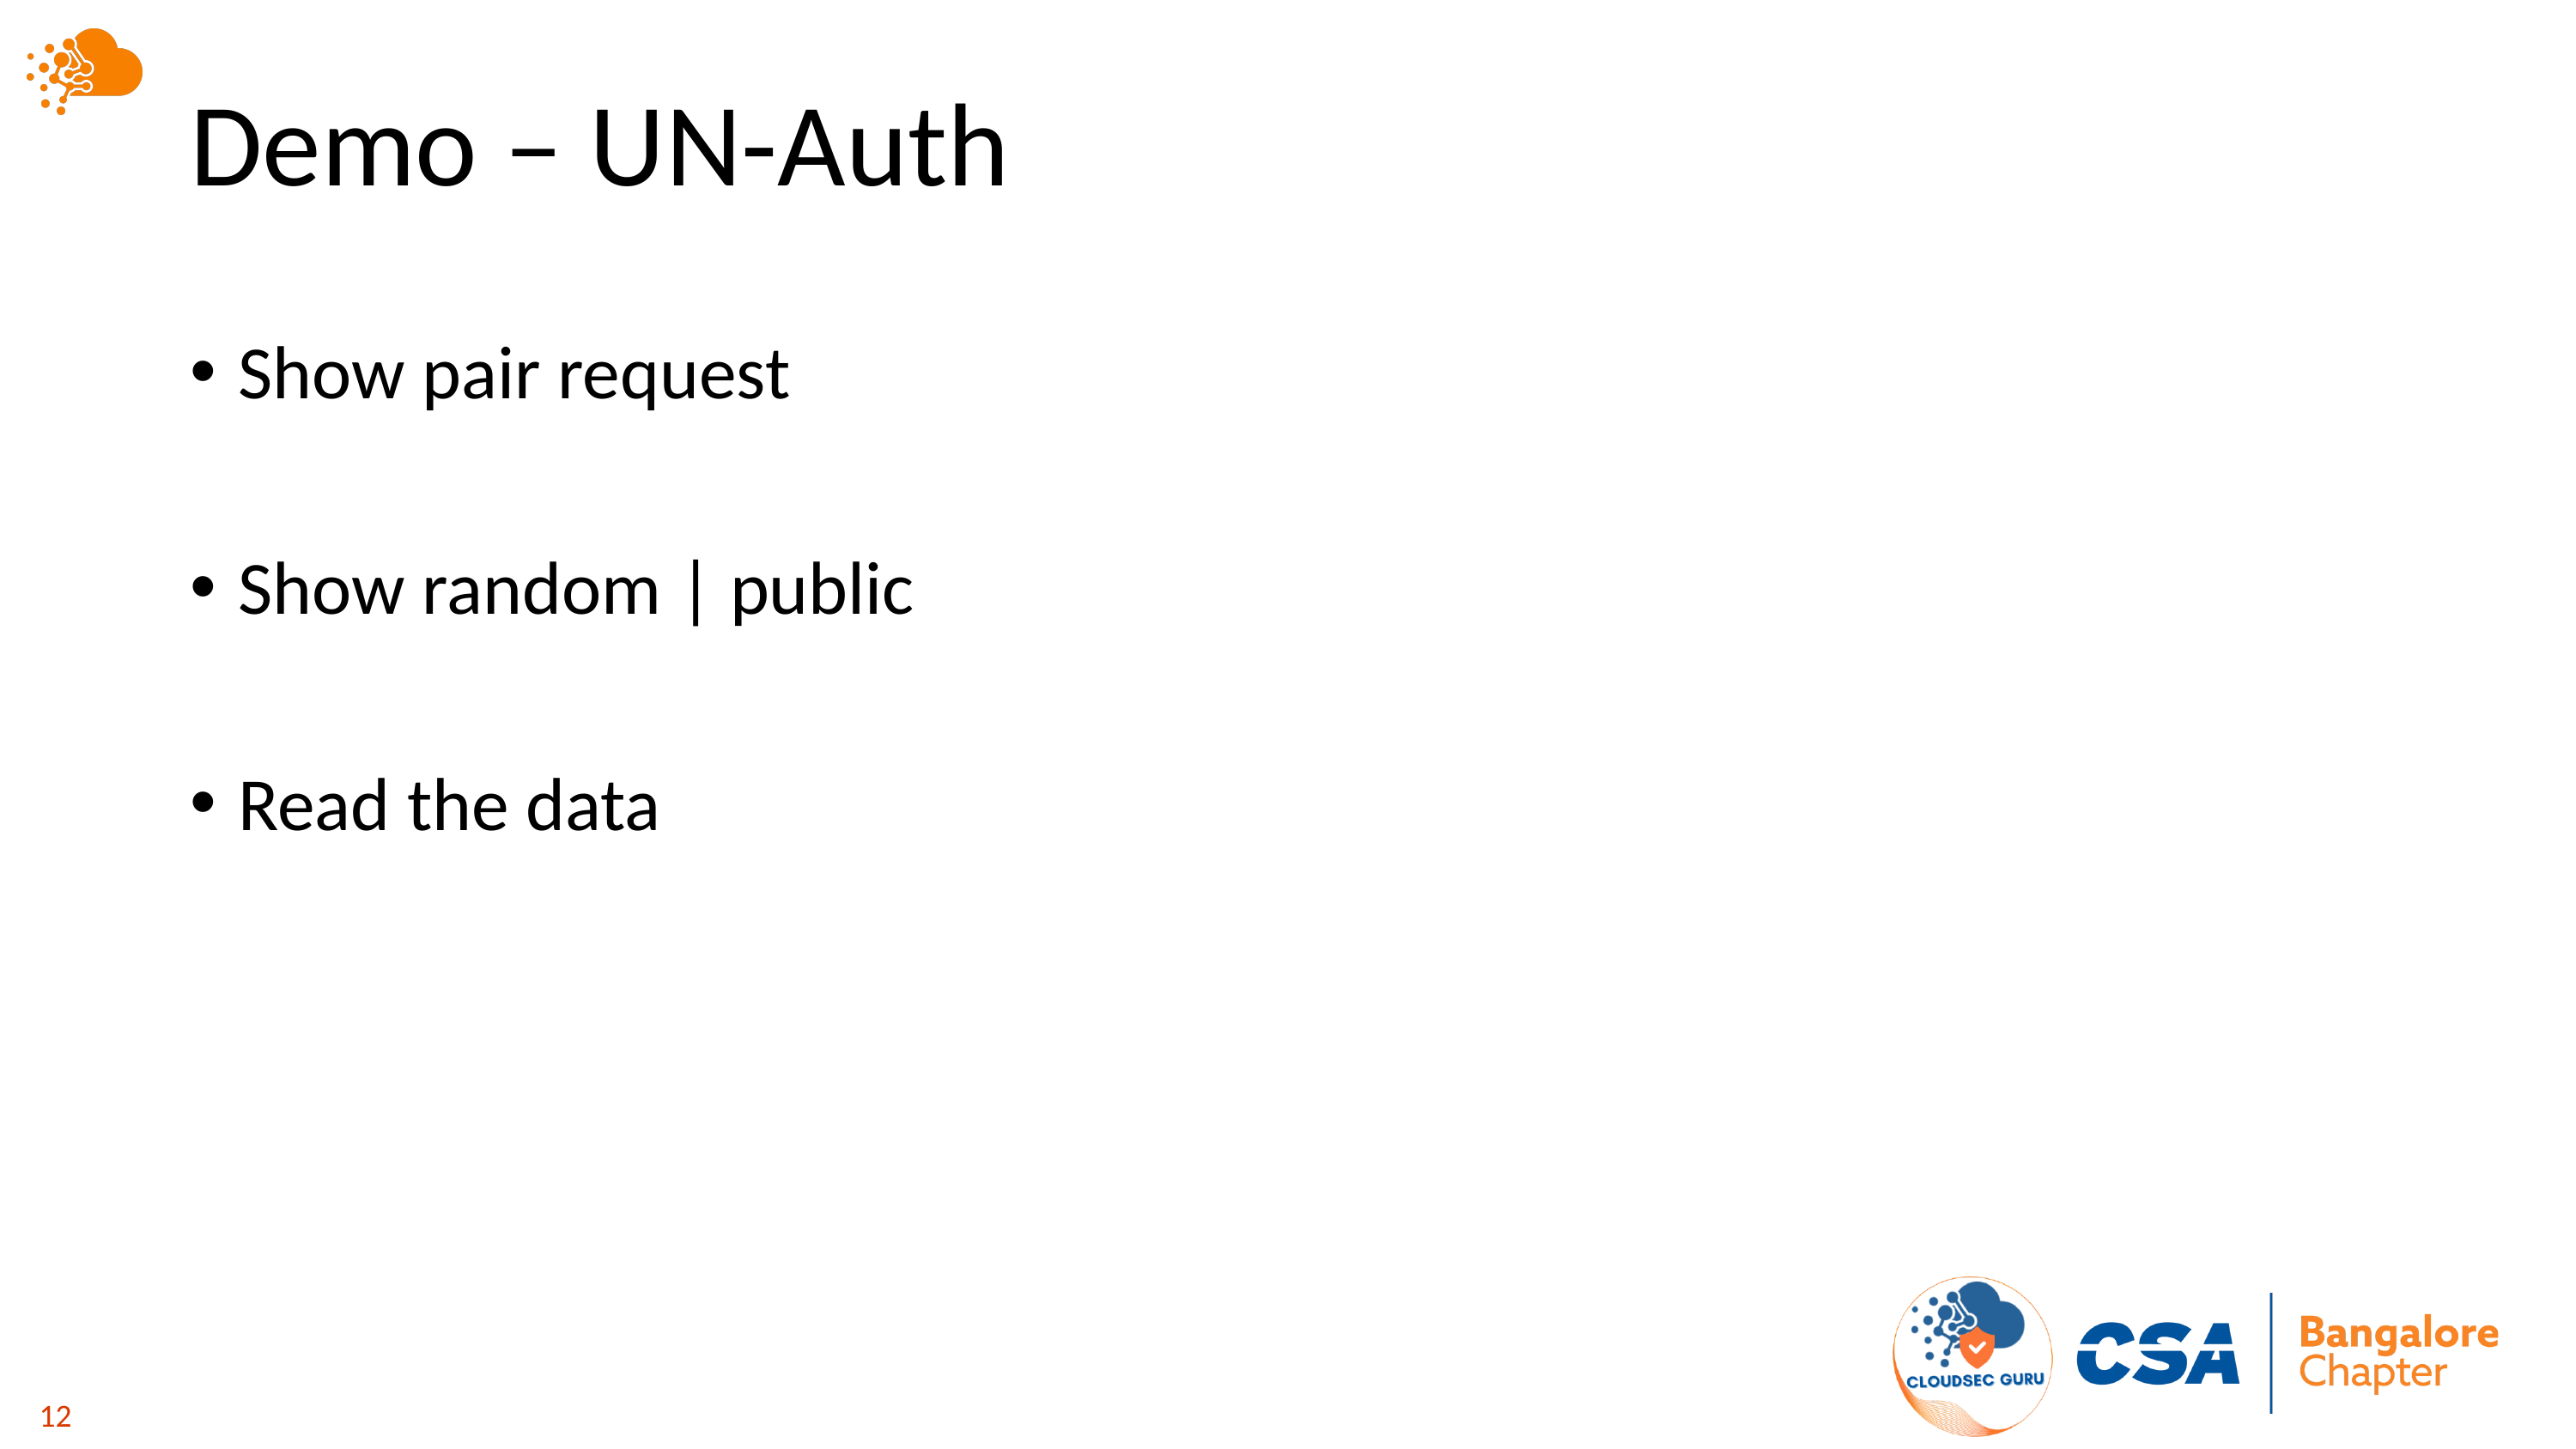

# Demo – UN-Auth
Show pair request

Show random | public

Read the data